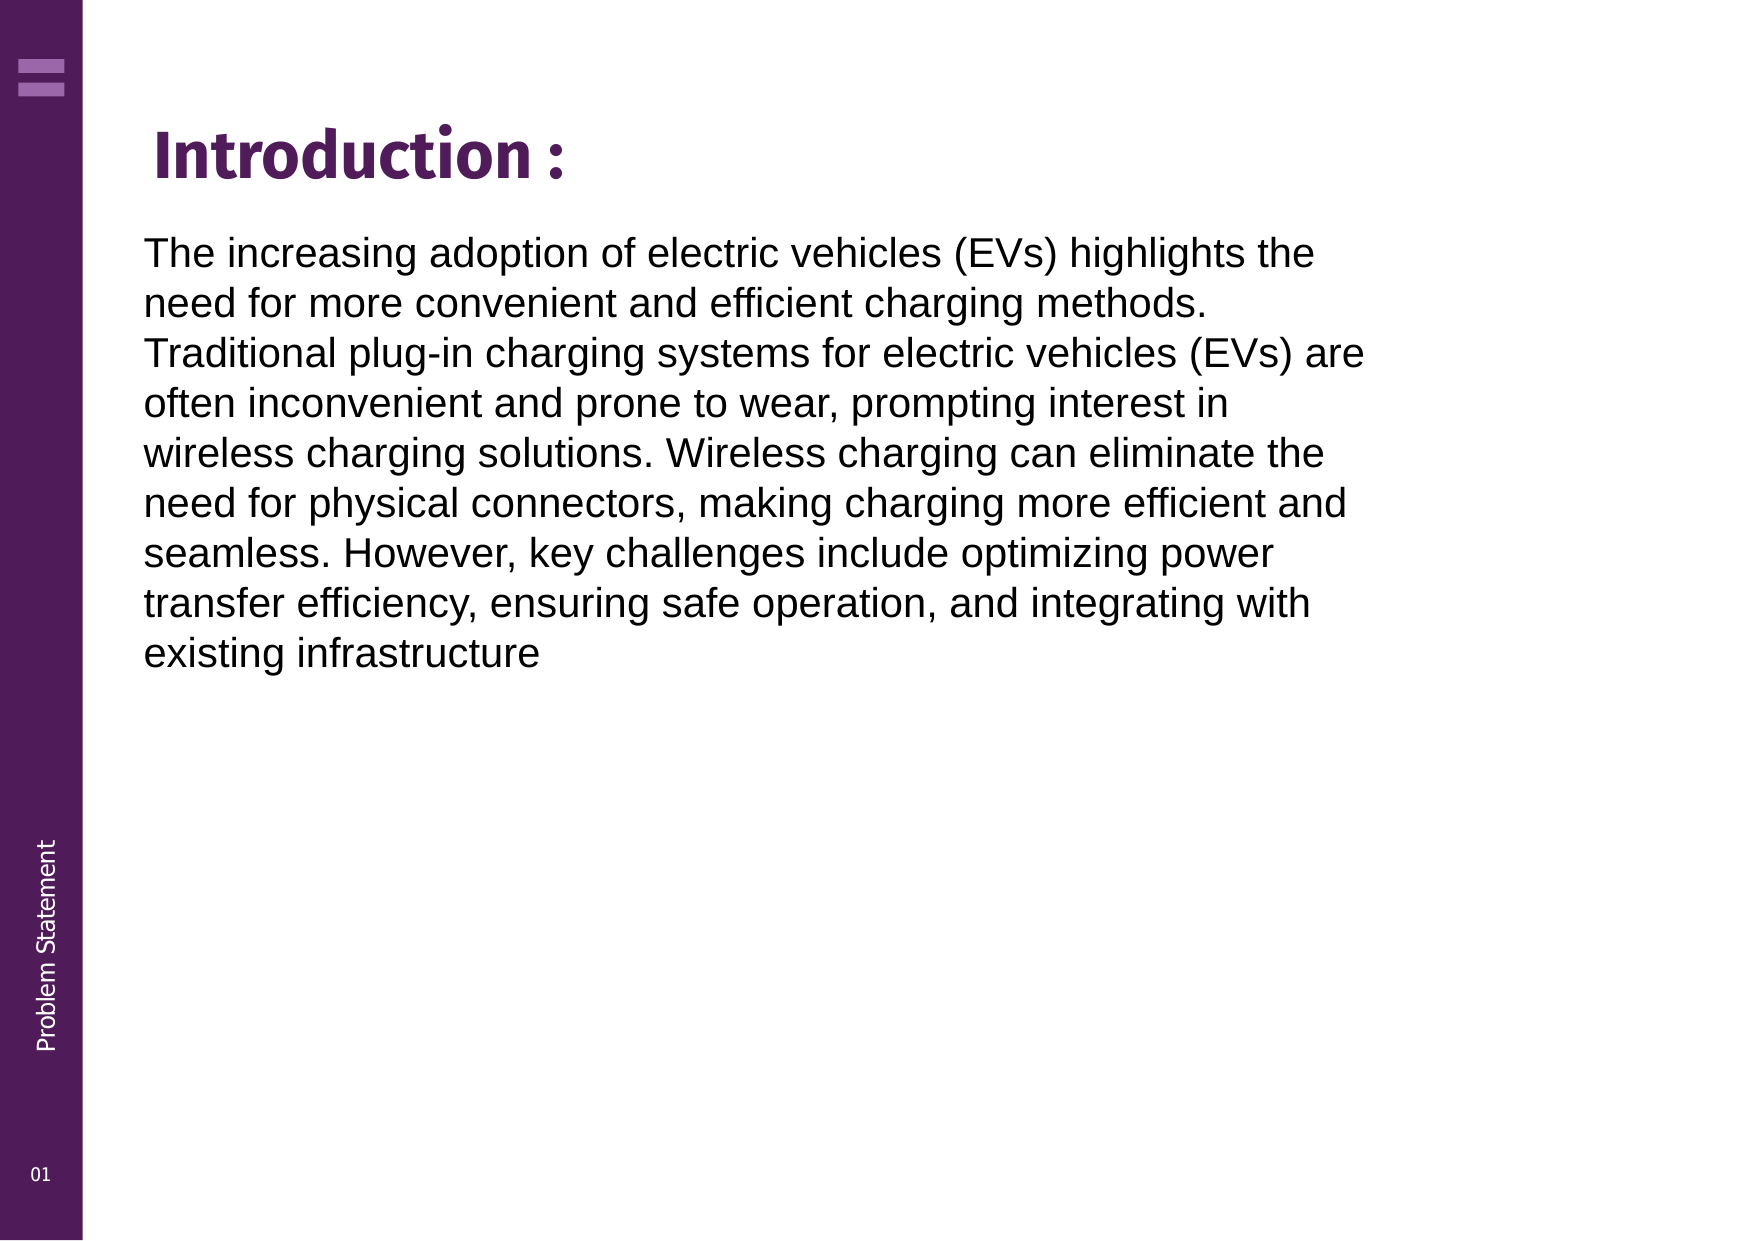

Introduction :
The increasing adoption of electric vehicles (EVs) highlights the need for more convenient and efficient charging methods. Traditional plug-in charging systems for electric vehicles (EVs) are often inconvenient and prone to wear, prompting interest in wireless charging solutions. Wireless charging can eliminate the need for physical connectors, making charging more efficient and seamless. However, key challenges include optimizing power transfer efficiency, ensuring safe operation, and integrating with existing infrastructure
Problem Statement
01